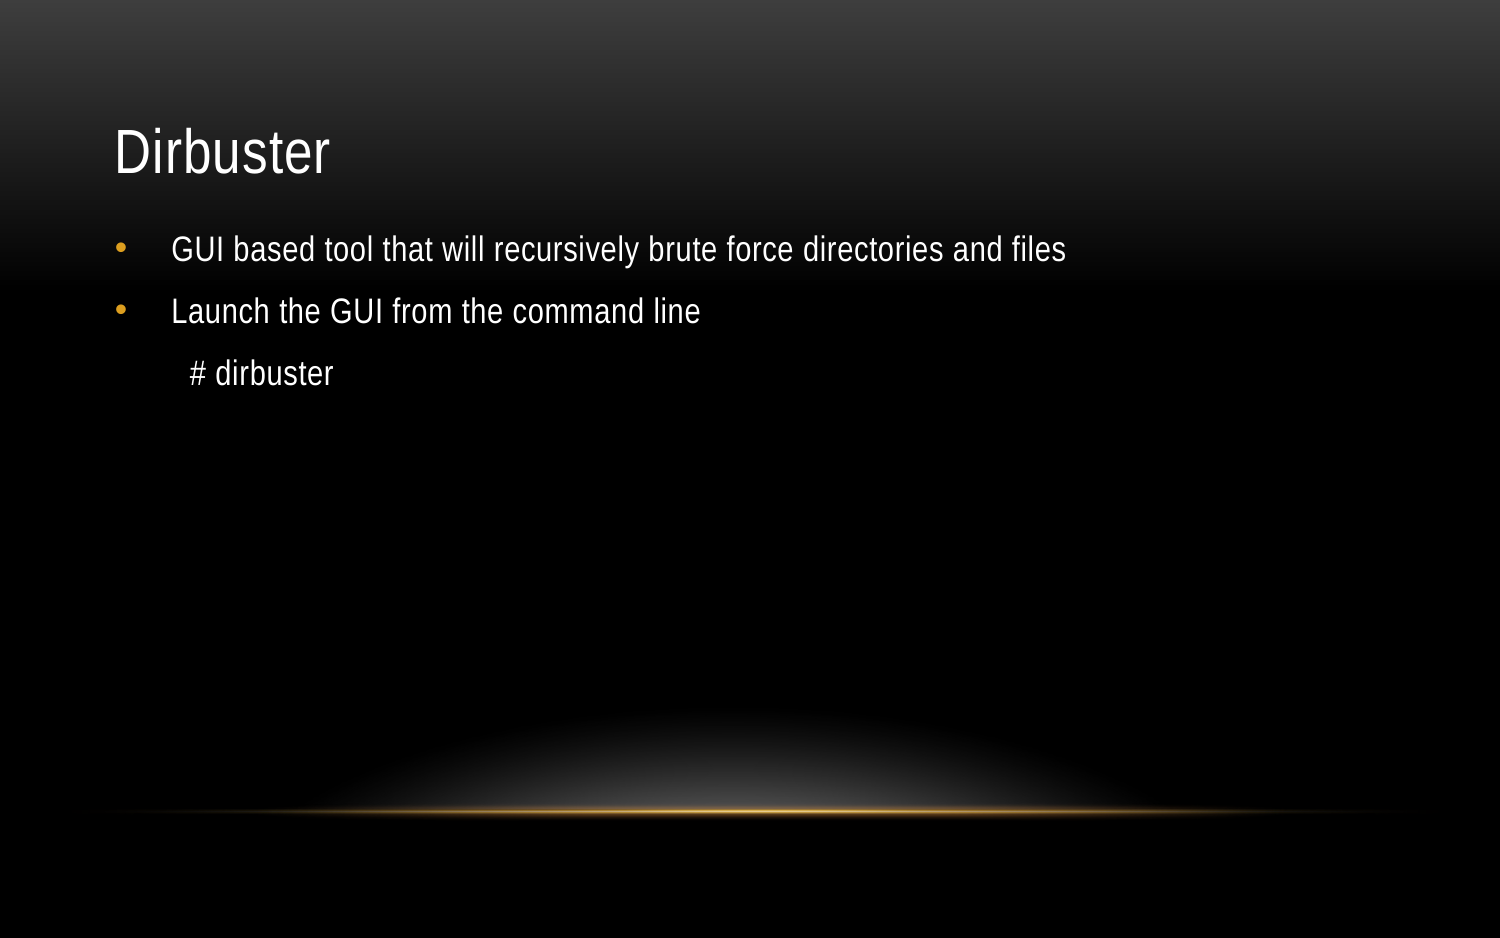

# Dirbuster
GUI based tool that will recursively brute force directories and files
Launch the GUI from the command line
# dirbuster